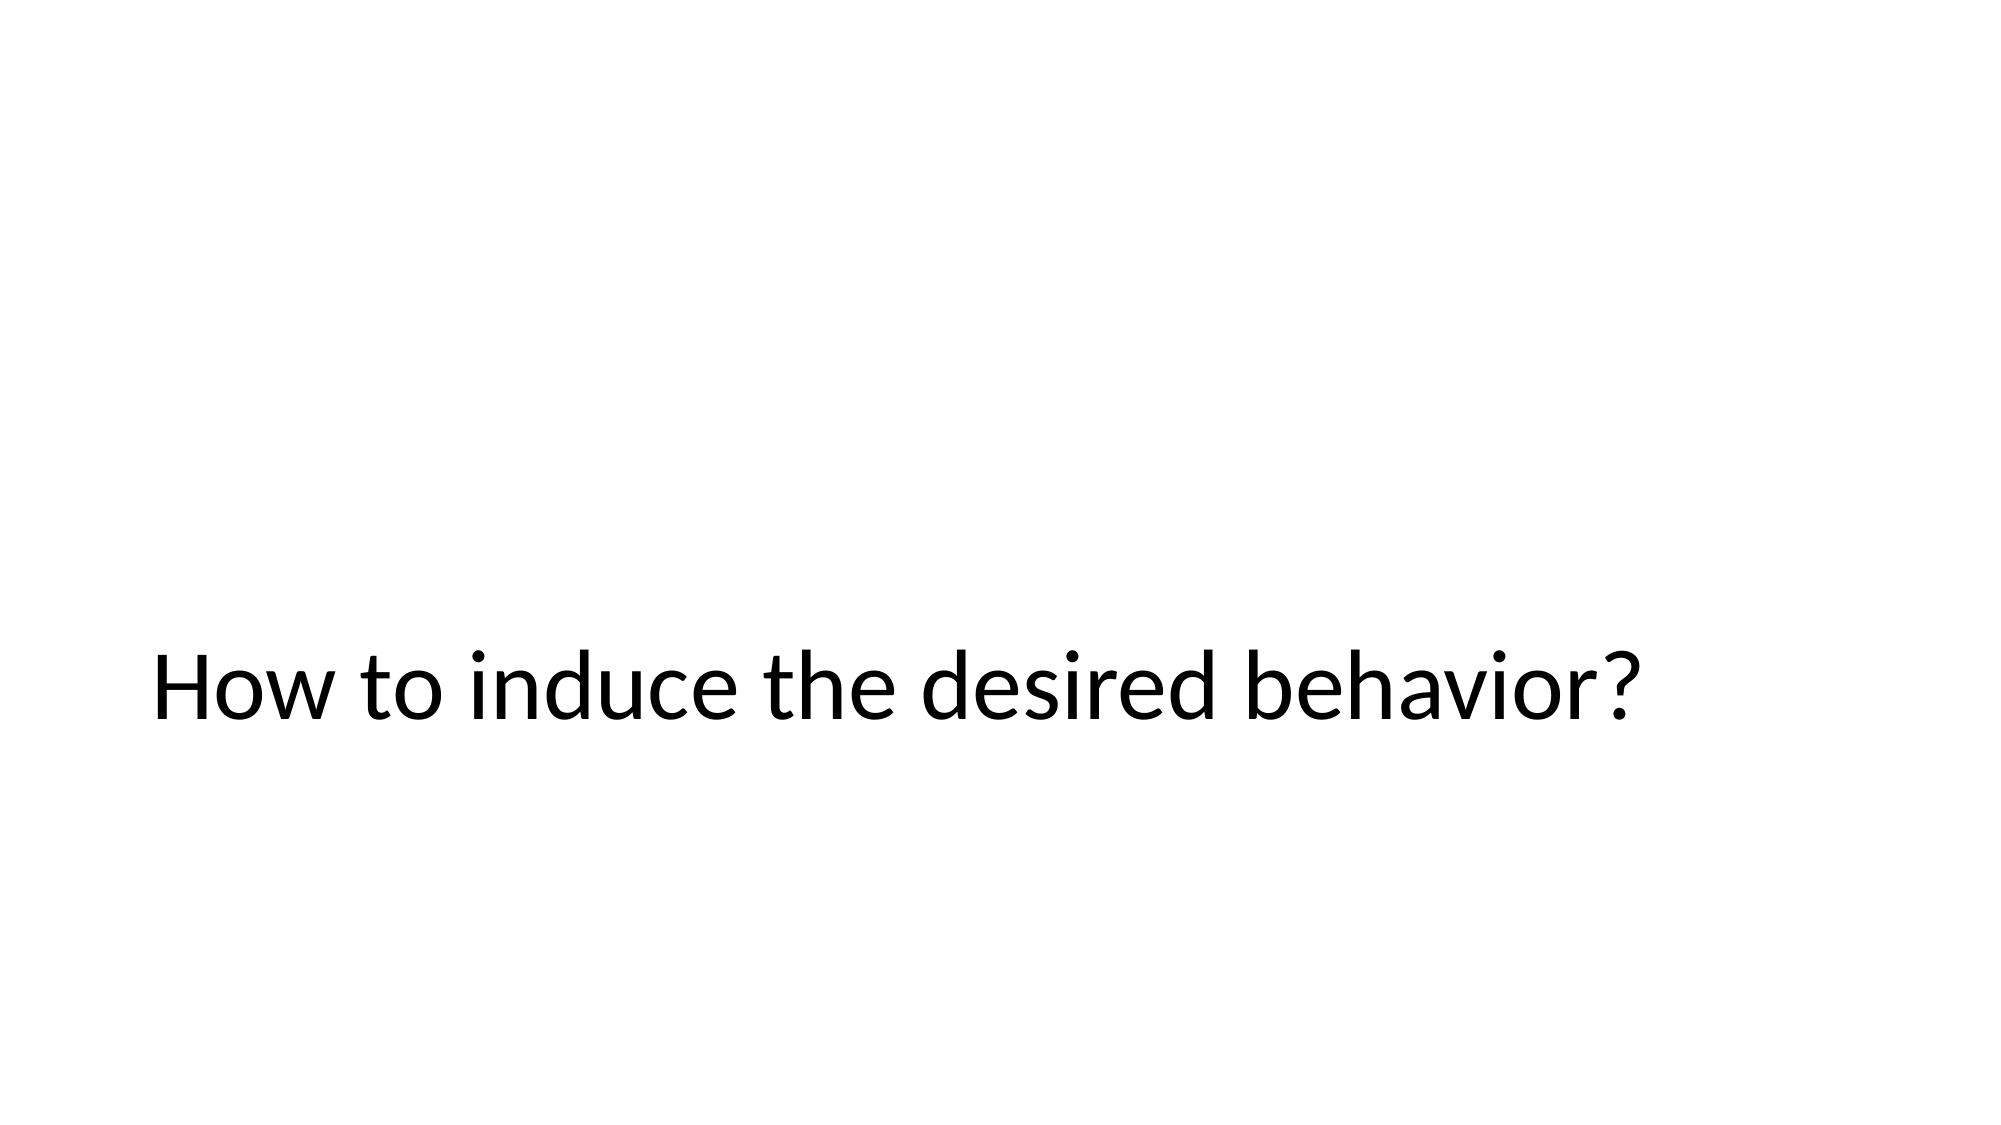

# How to induce the desired behavior?